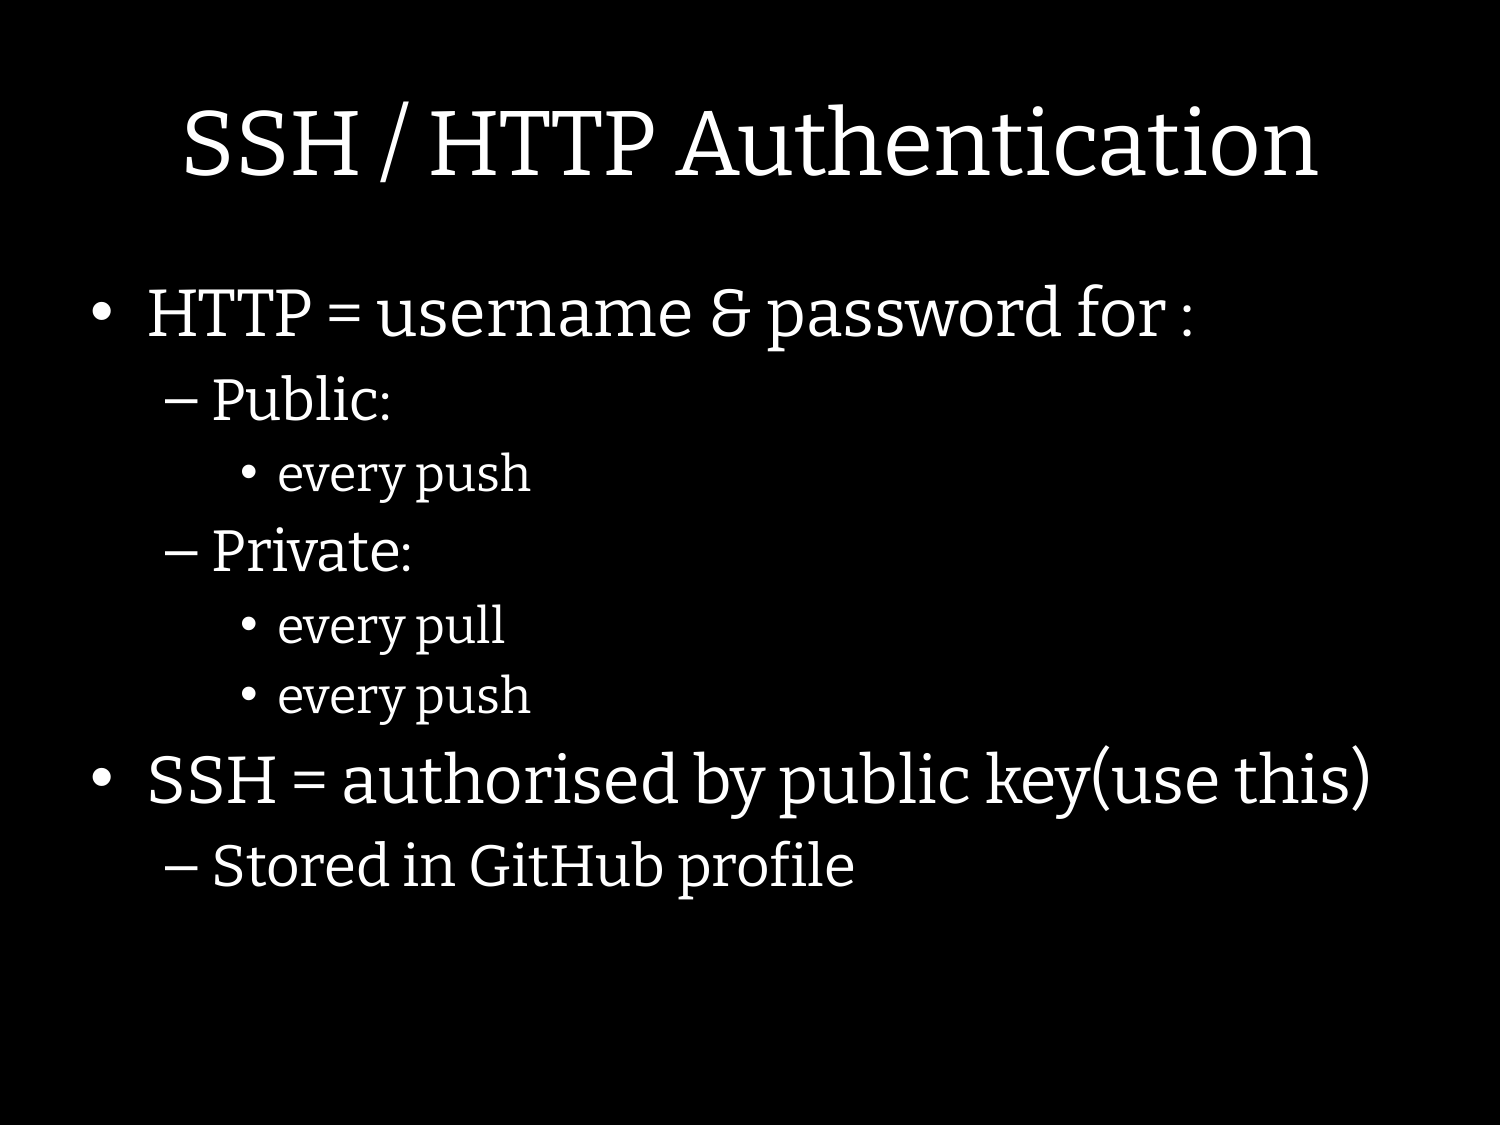

# SSH / HTTP Authentication
HTTP = username & password for :
Public:
every push
Private:
every pull
every push
SSH = authorised by public key(use this)
Stored in GitHub profile